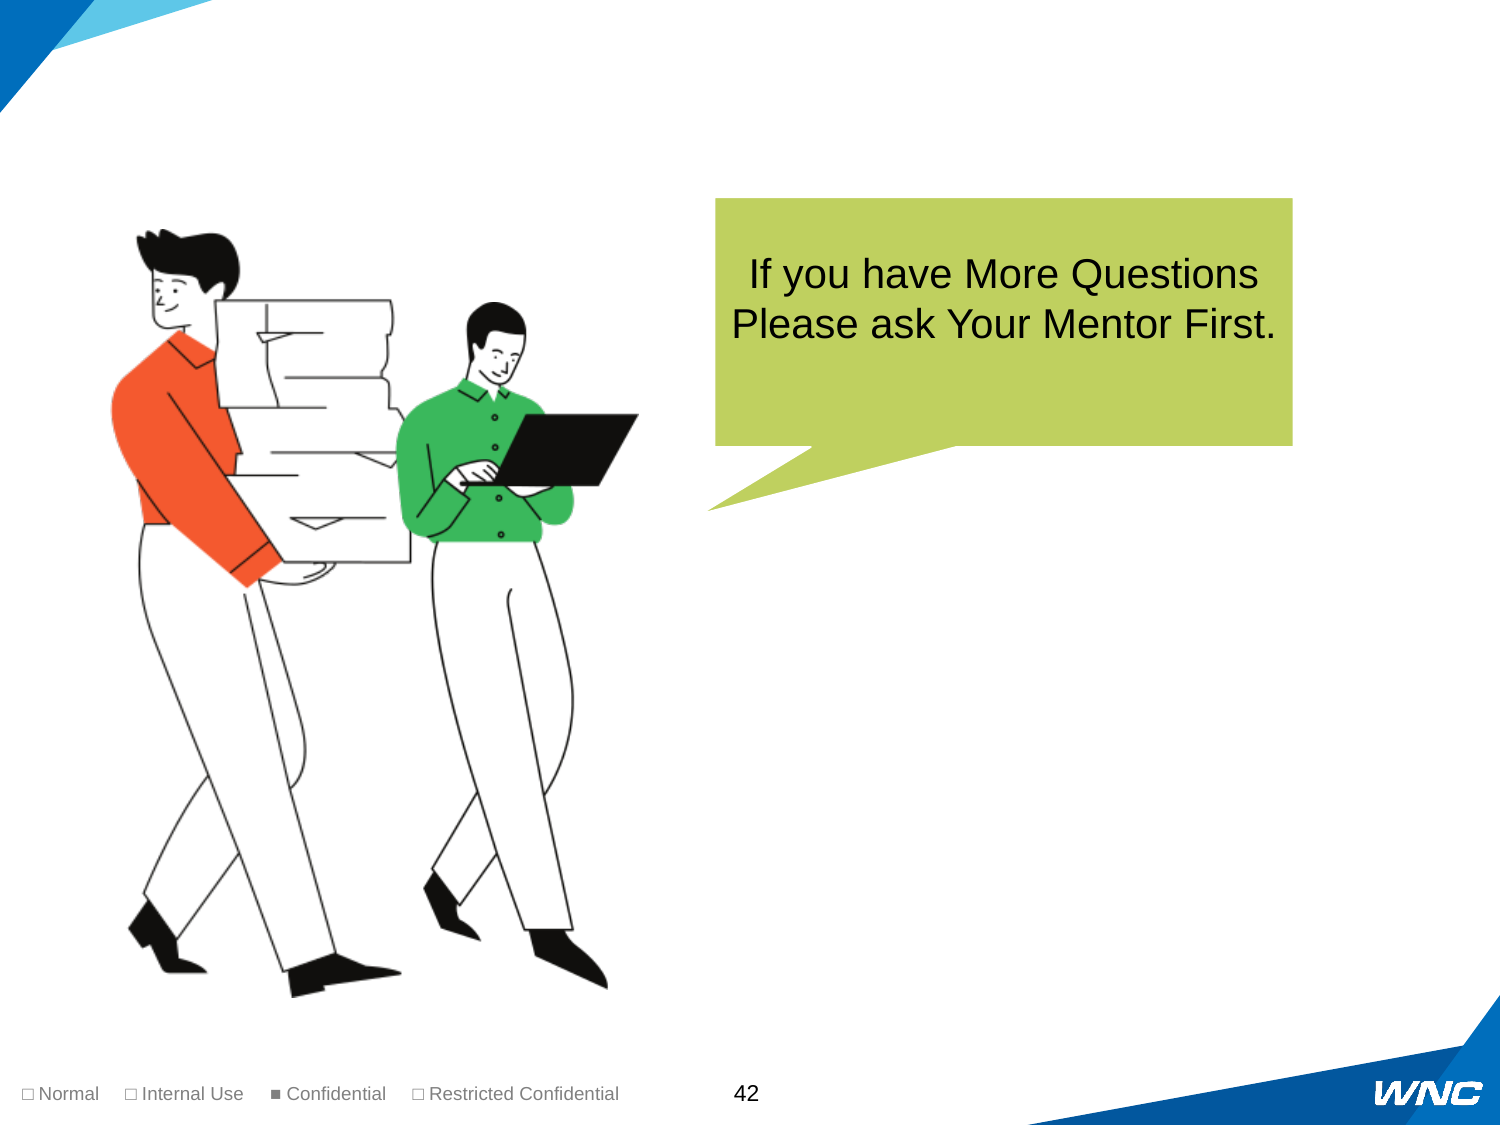

If you have More Questions
Please ask Your Mentor First.

Tae Away